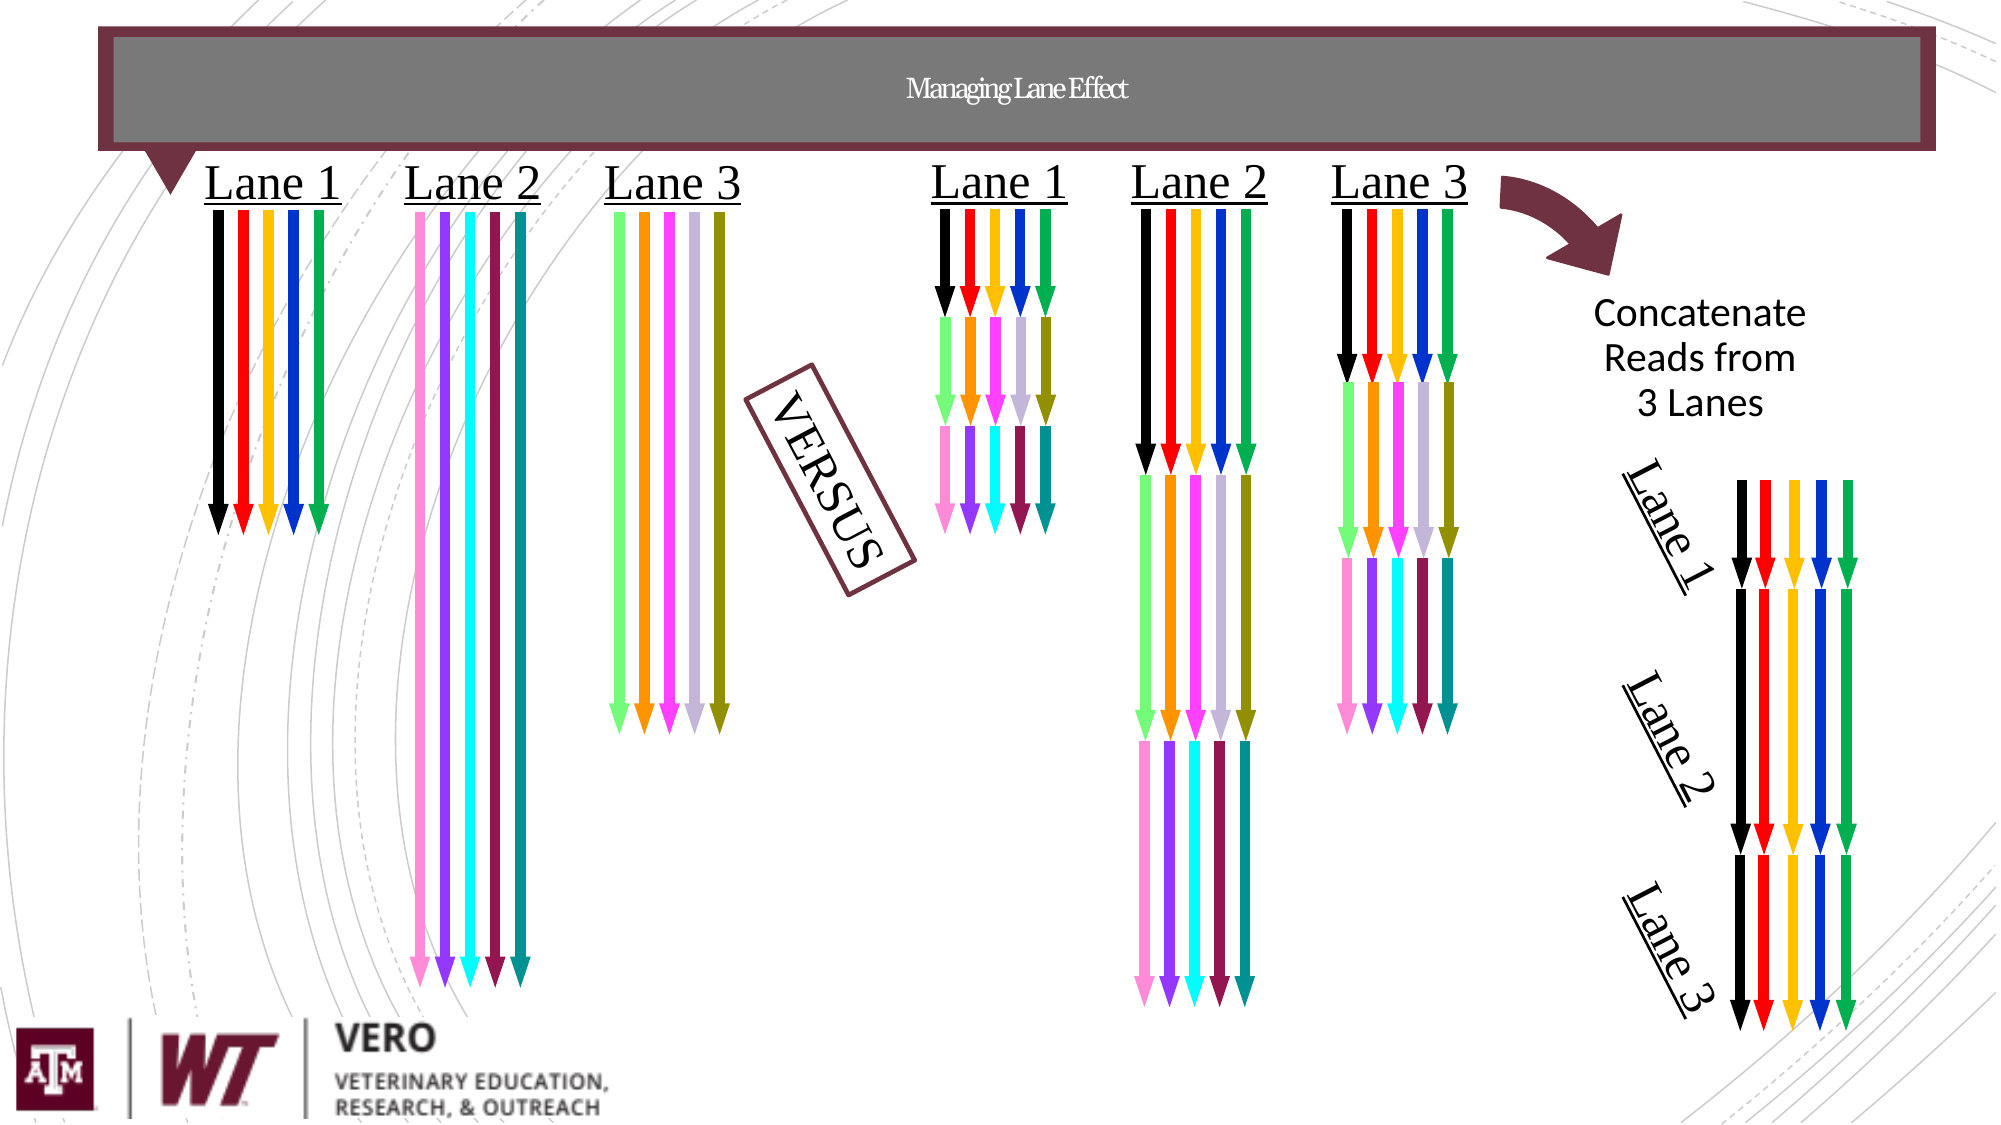

# Managing Lane Effect
Lane 1     Lane 2     Lane 3
Lane 1     Lane 2     Lane 3

Concatenate
Reads from
3 Lanes
VERSUS
Lane 1
Lane 2
Lane 3